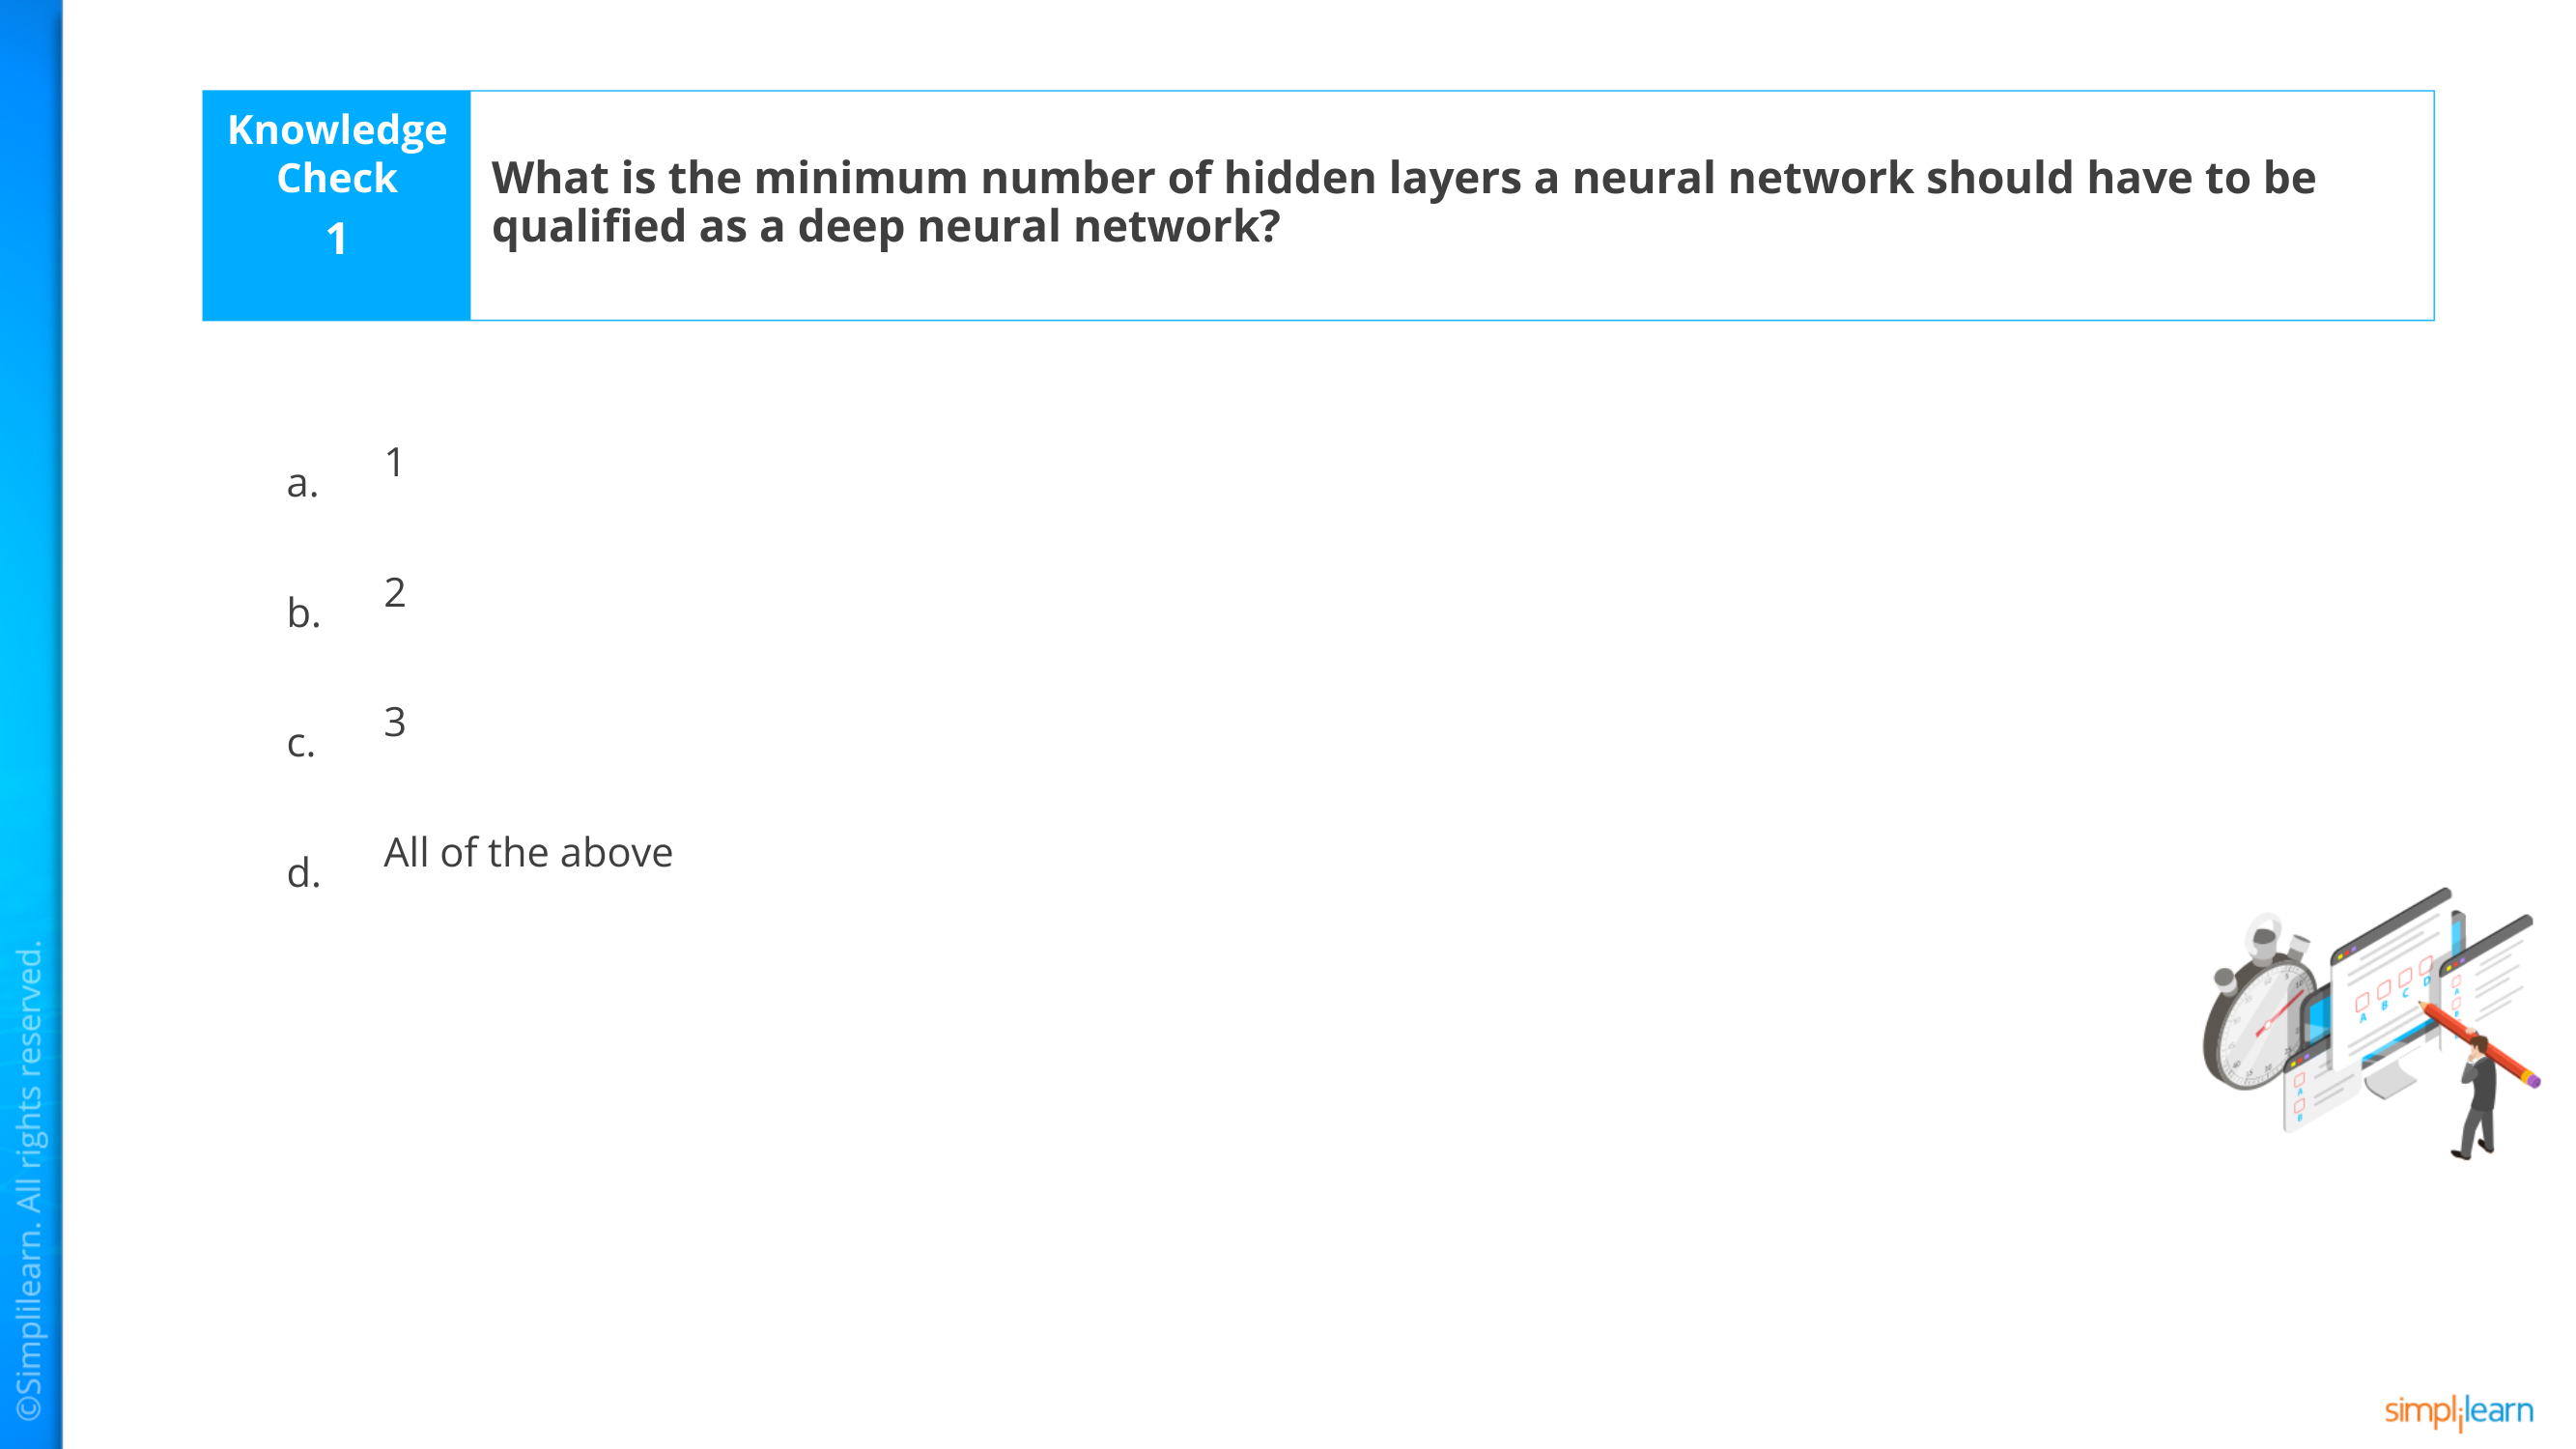

What is the minimum number of hidden layers a neural network should have to be qualified as a deep neural network?
1
1
2
3

All of the above